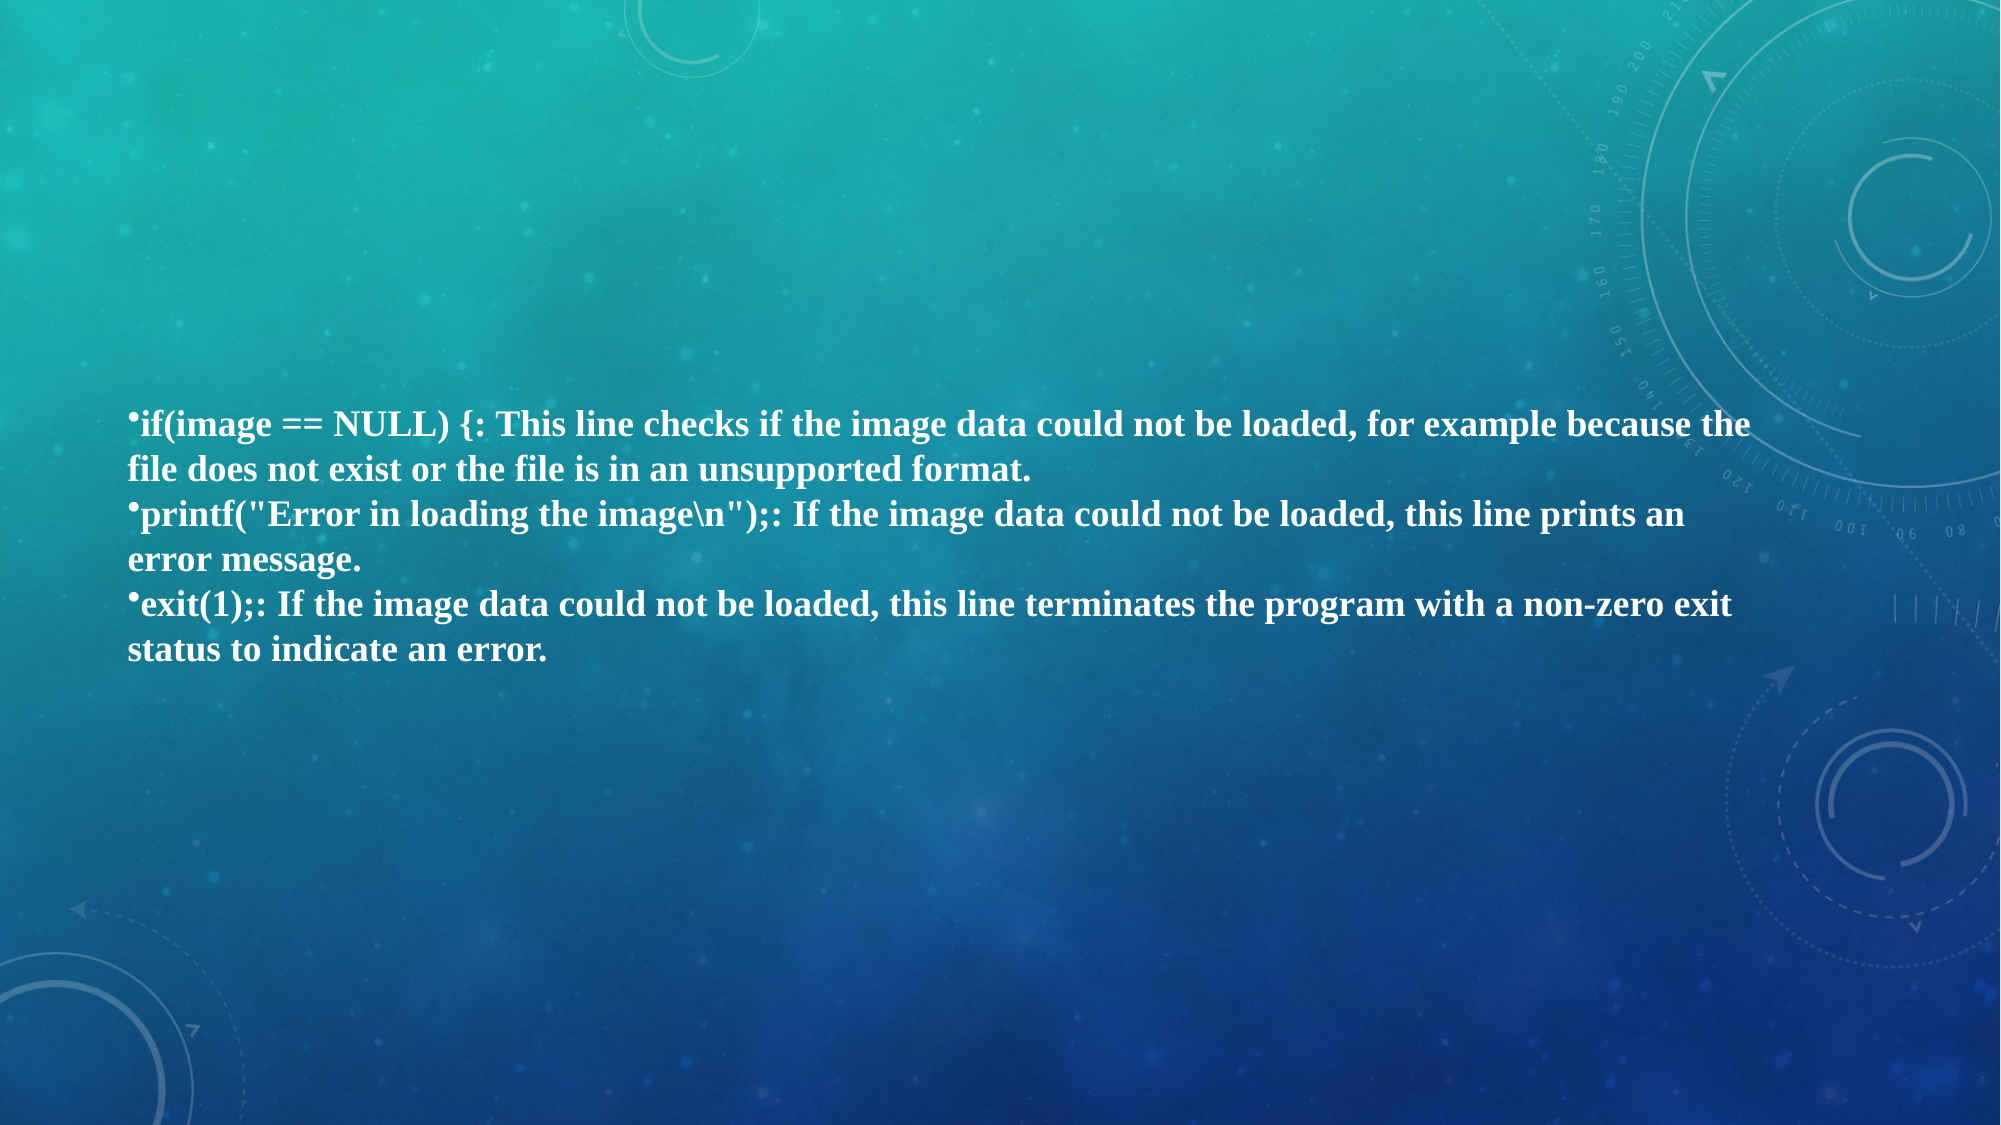

if(image == NULL) {: This line checks if the image data could not be loaded, for example because the file does not exist or the file is in an unsupported format.
printf("Error in loading the image\n");: If the image data could not be loaded, this line prints an error message.
exit(1);: If the image data could not be loaded, this line terminates the program with a non-zero exit status to indicate an error.